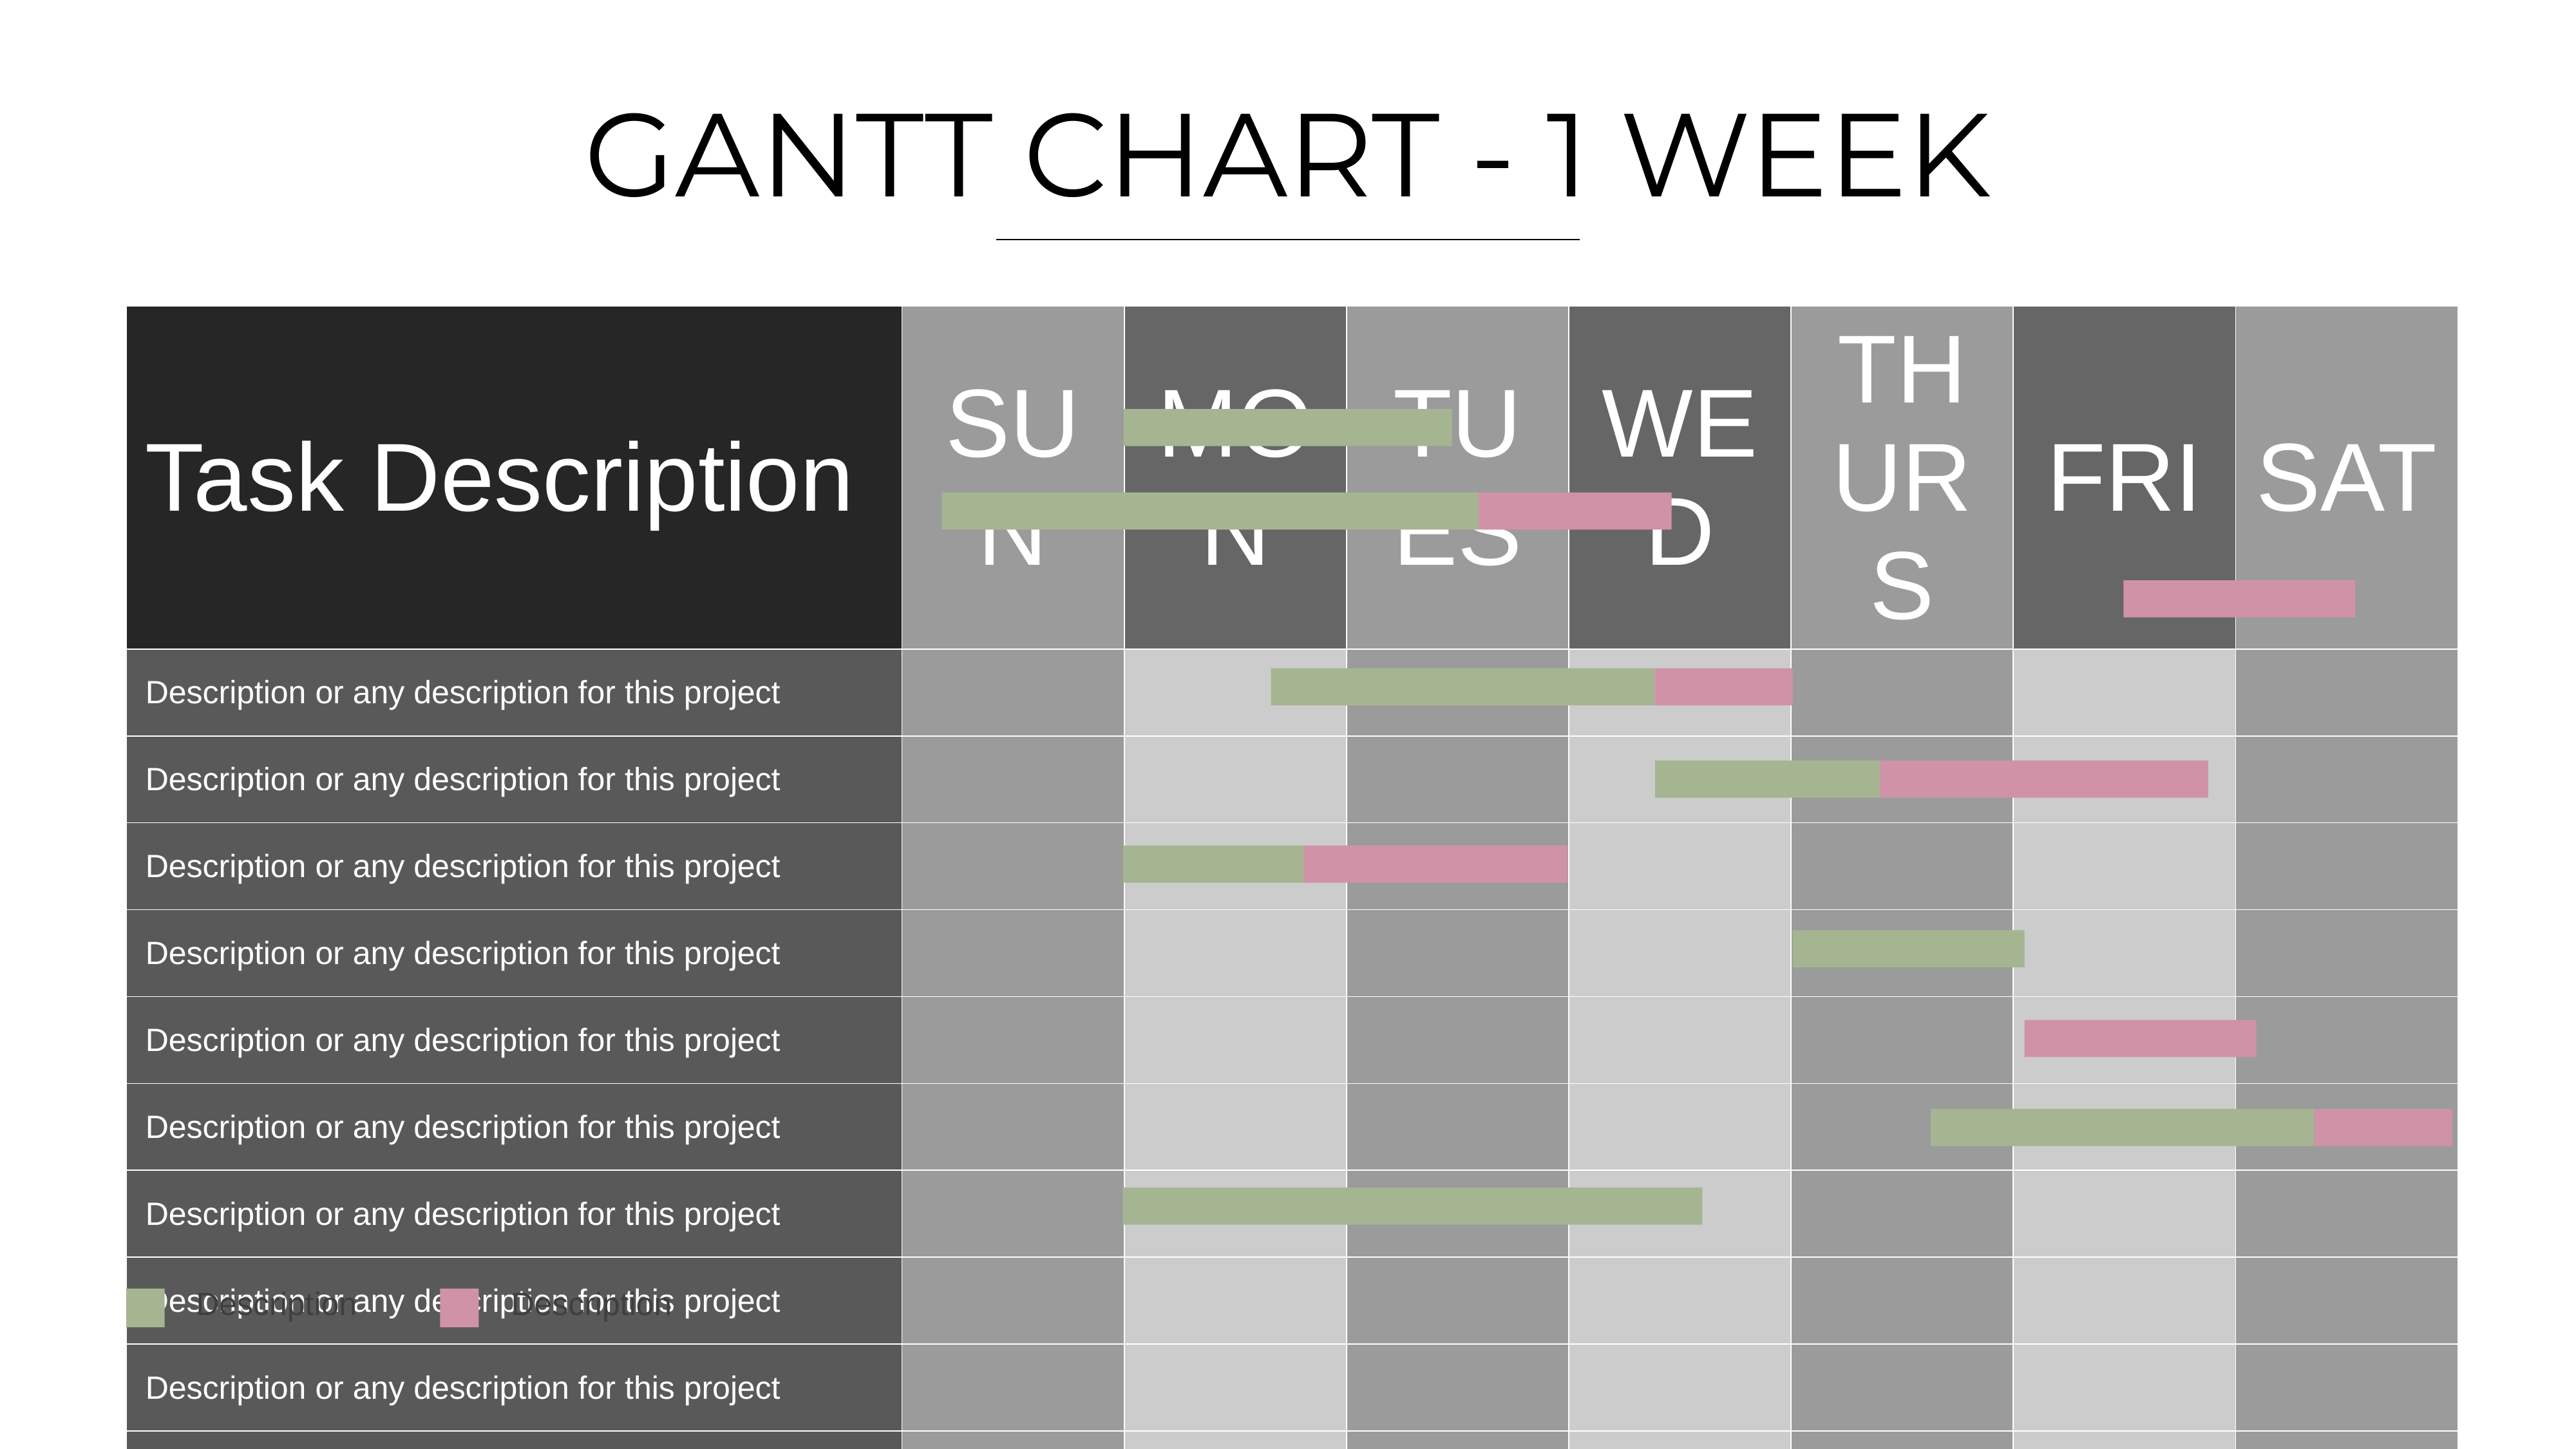

# GANTT CHART - 1 WEEK
| Task Description | SUN | MON | TUES | WED | THURS | FRI | SAT |
| --- | --- | --- | --- | --- | --- | --- | --- |
| Description or any description for this project |  |  |  |  |  |  |  |
| Description or any description for this project |  |  |  |  |  |  |  |
| Description or any description for this project |  |  |  |  |  |  |  |
| Description or any description for this project |  |  |  |  |  |  |  |
| Description or any description for this project |  |  |  |  |  |  |  |
| Description or any description for this project |  |  |  |  |  |  |  |
| Description or any description for this project |  |  |  |  |  |  |  |
| Description or any description for this project |  |  |  |  |  |  |  |
| Description or any description for this project |  |  |  |  |  |  |  |
| Description or any description for this project |  |  |  |  |  |  |  |

Description
Description